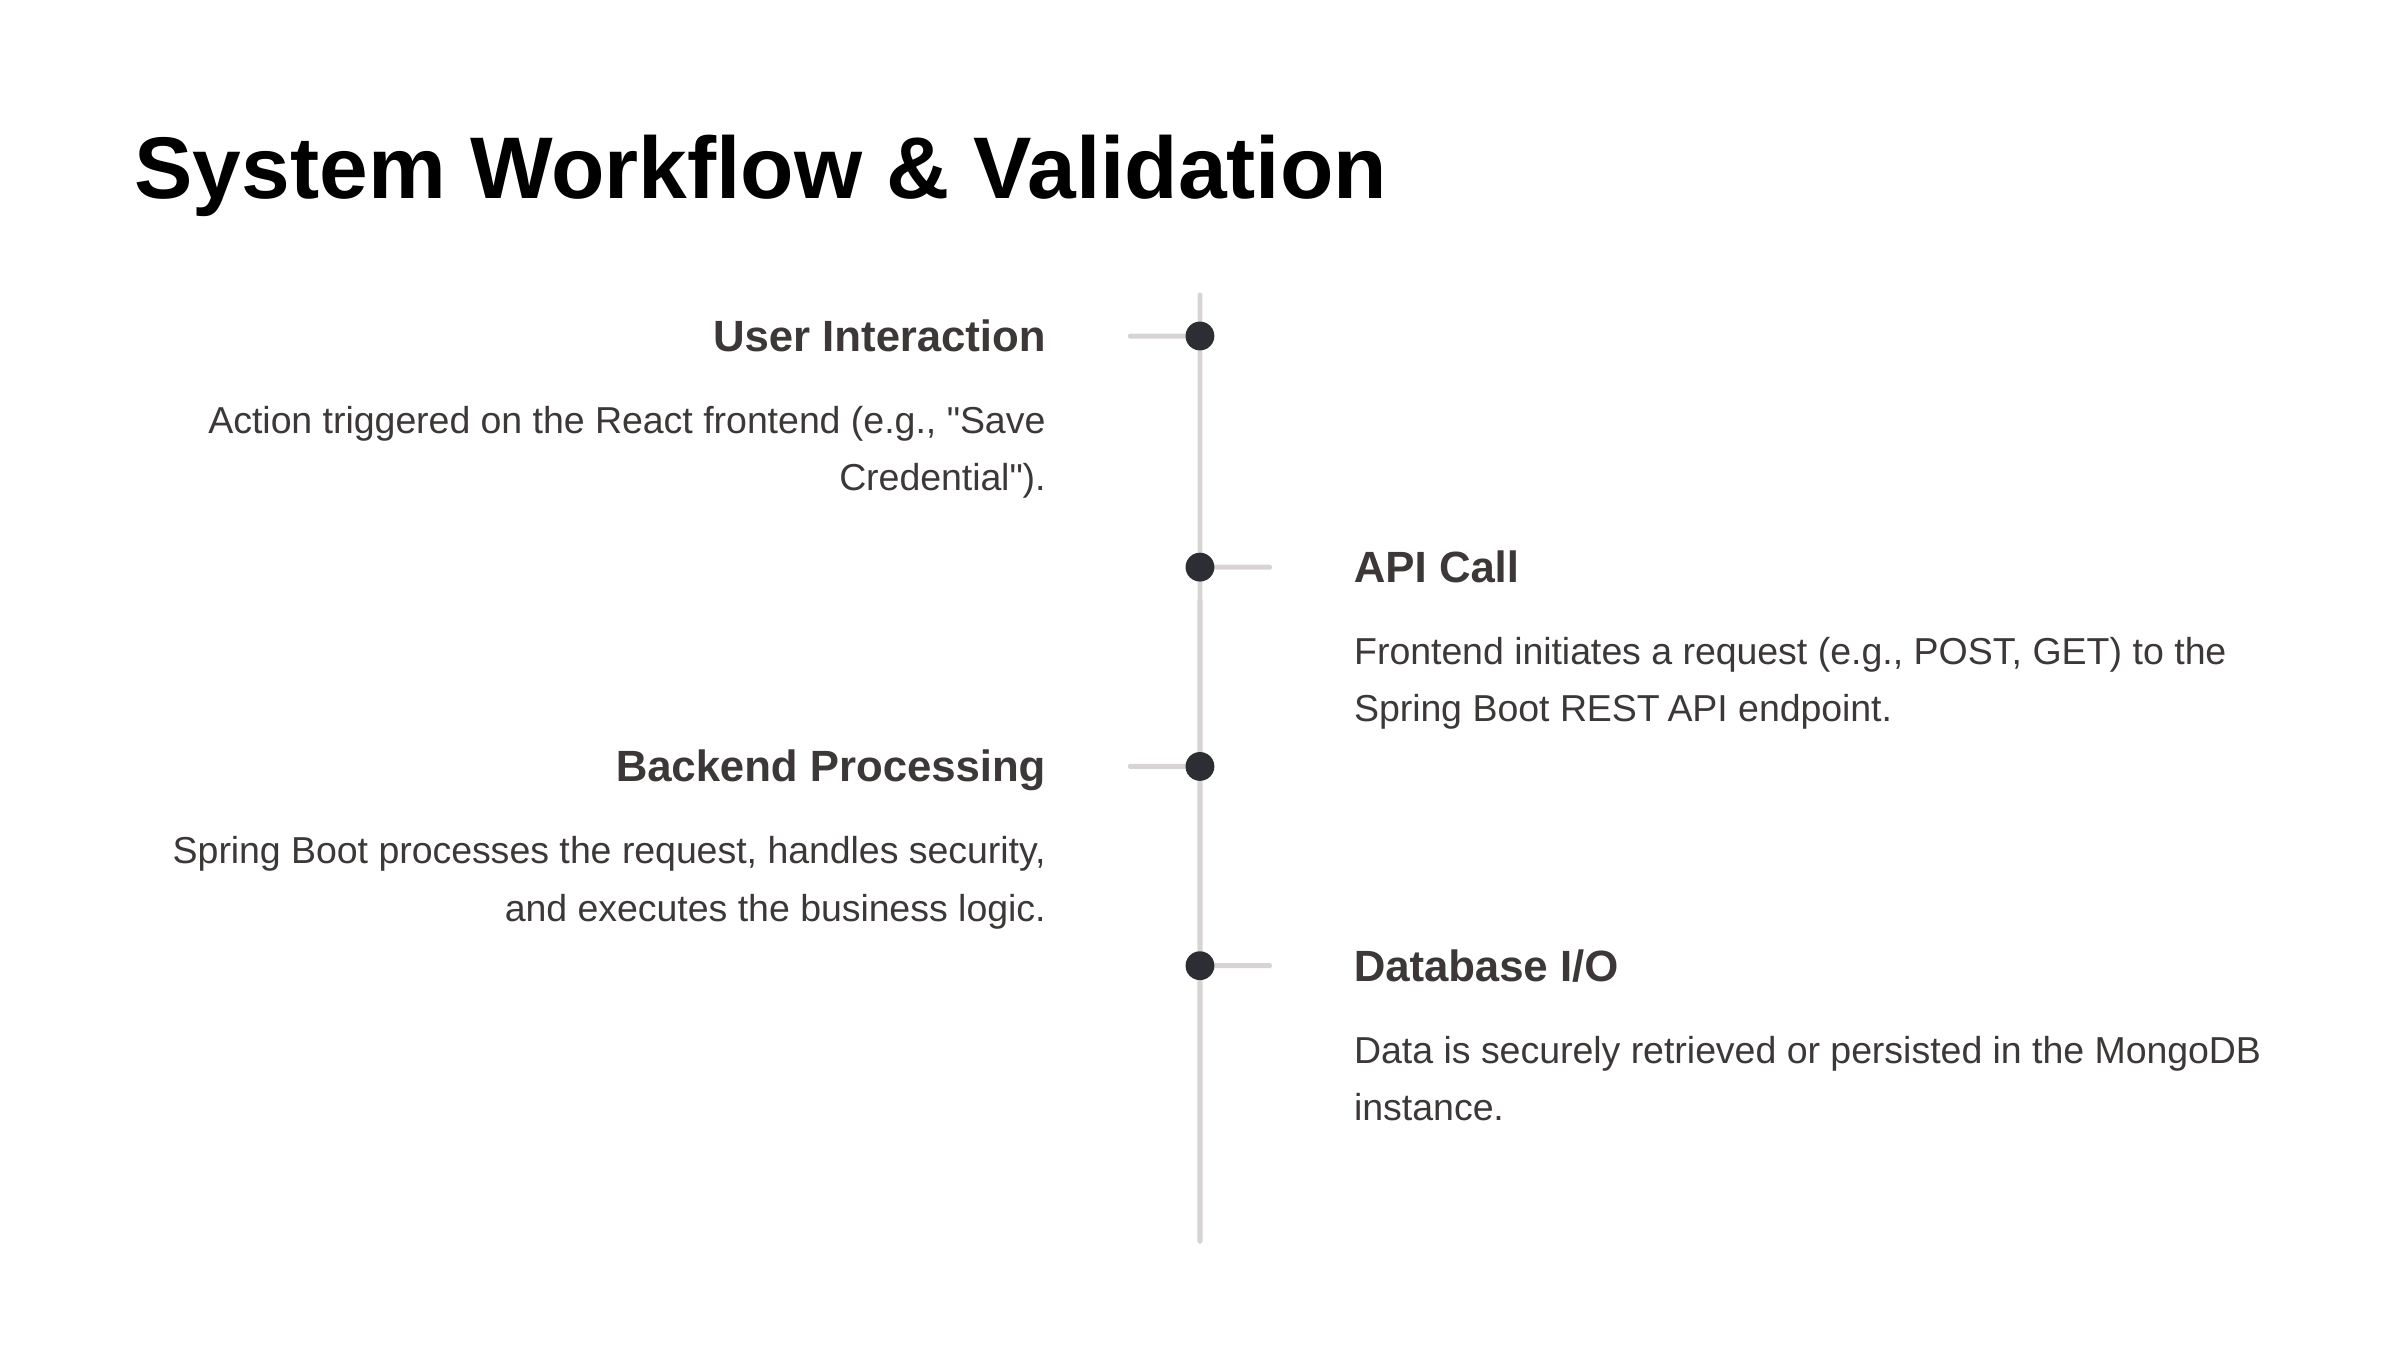

System Workflow & Validation

User Interaction

Action triggered on the React frontend (e.g., "Save Credential").
API Call

Frontend initiates a request (e.g., POST, GET) to the Spring Boot REST API endpoint.
Backend Processing

Spring Boot processes the request, handles security, and executes the business logic.
Database I/O

Data is securely retrieved or persisted in the MongoDB instance.